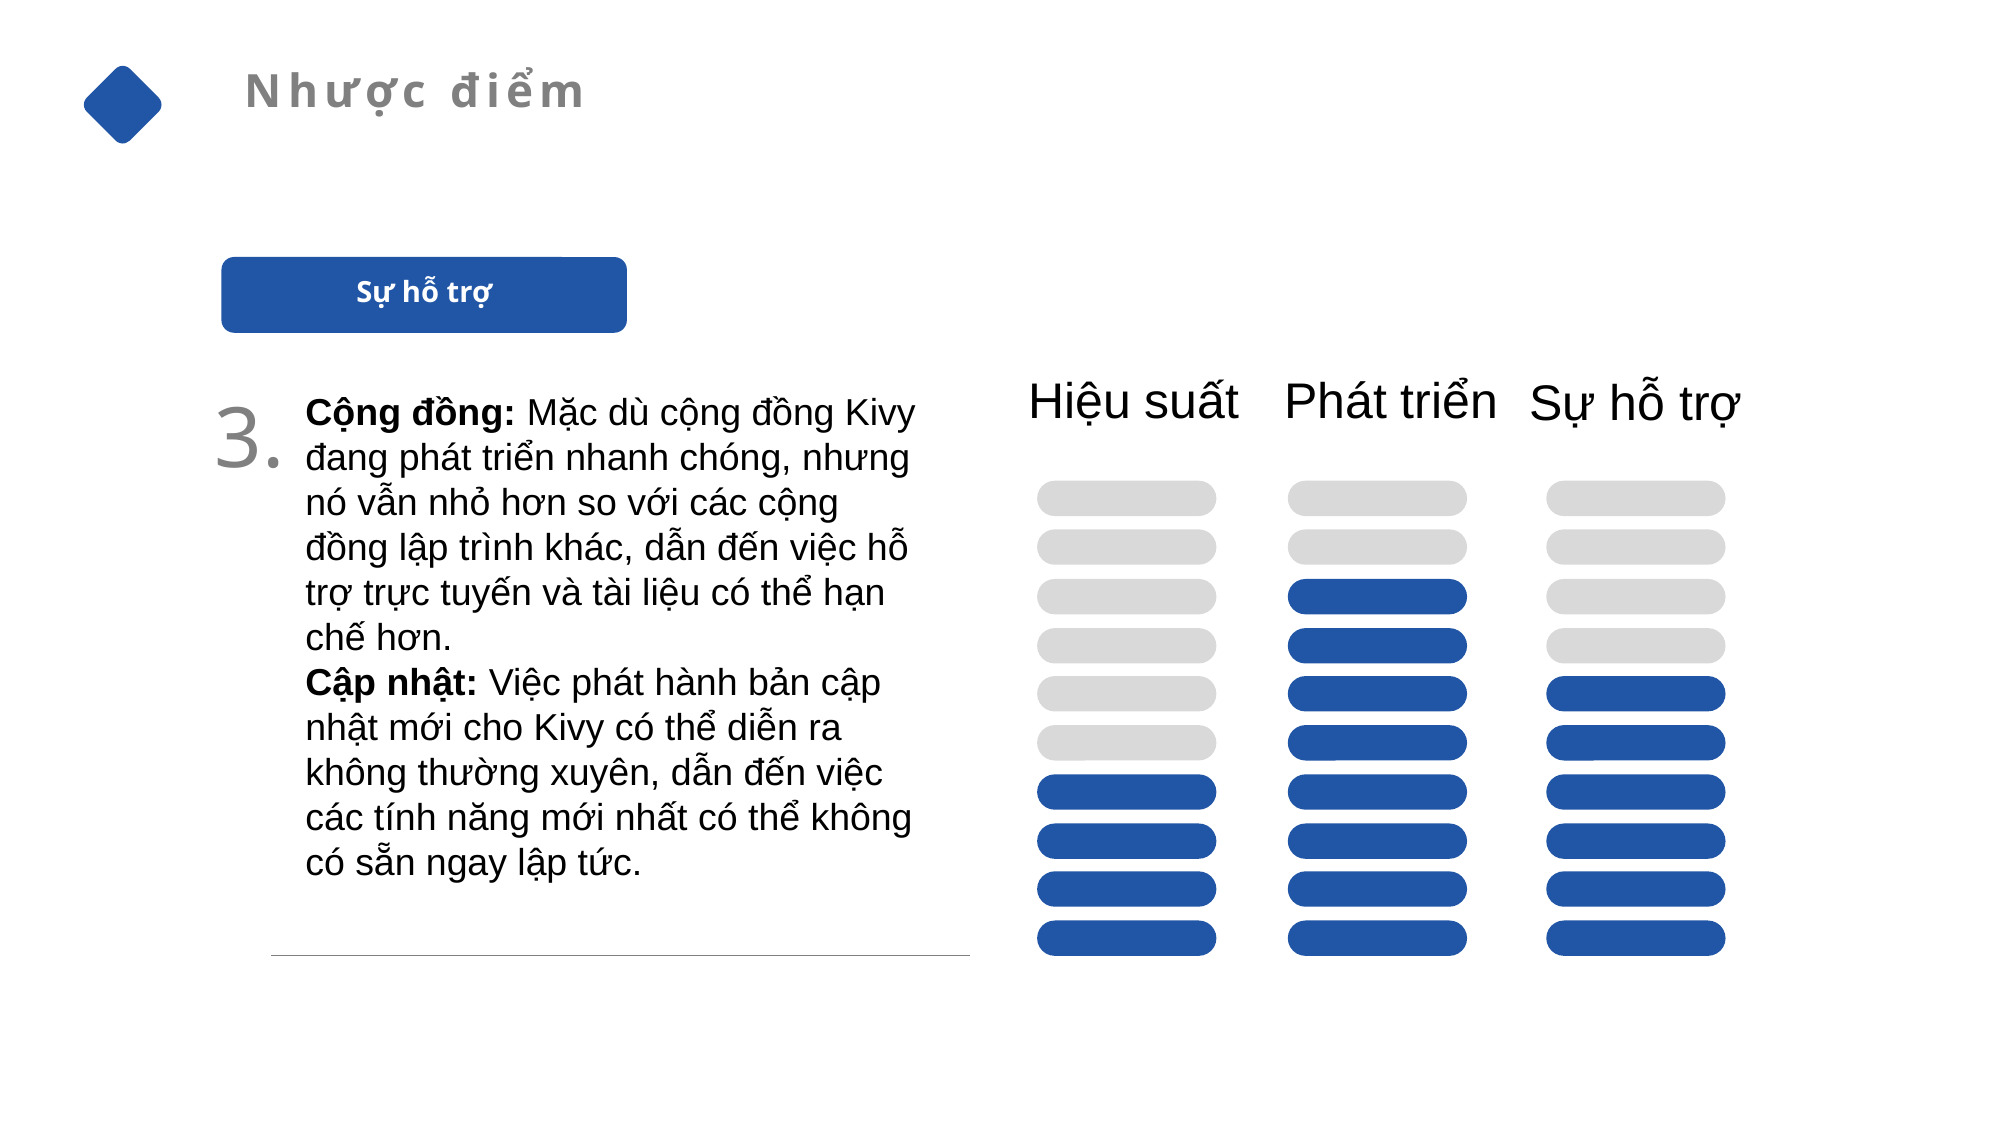

Nhược điểm

Sự hỗ trợ
Hiệu suất
Phát triển
Sự hỗ trợ
3.
Cộng đồng: Mặc dù cộng đồng Kivy đang phát triển nhanh chóng, nhưng nó vẫn nhỏ hơn so với các cộng đồng lập trình khác, dẫn đến việc hỗ trợ trực tuyến và tài liệu có thể hạn chế hơn.
Cập nhật: Việc phát hành bản cập nhật mới cho Kivy có thể diễn ra không thường xuyên, dẫn đến việc các tính năng mới nhất có thể không có sẵn ngay lập tức.